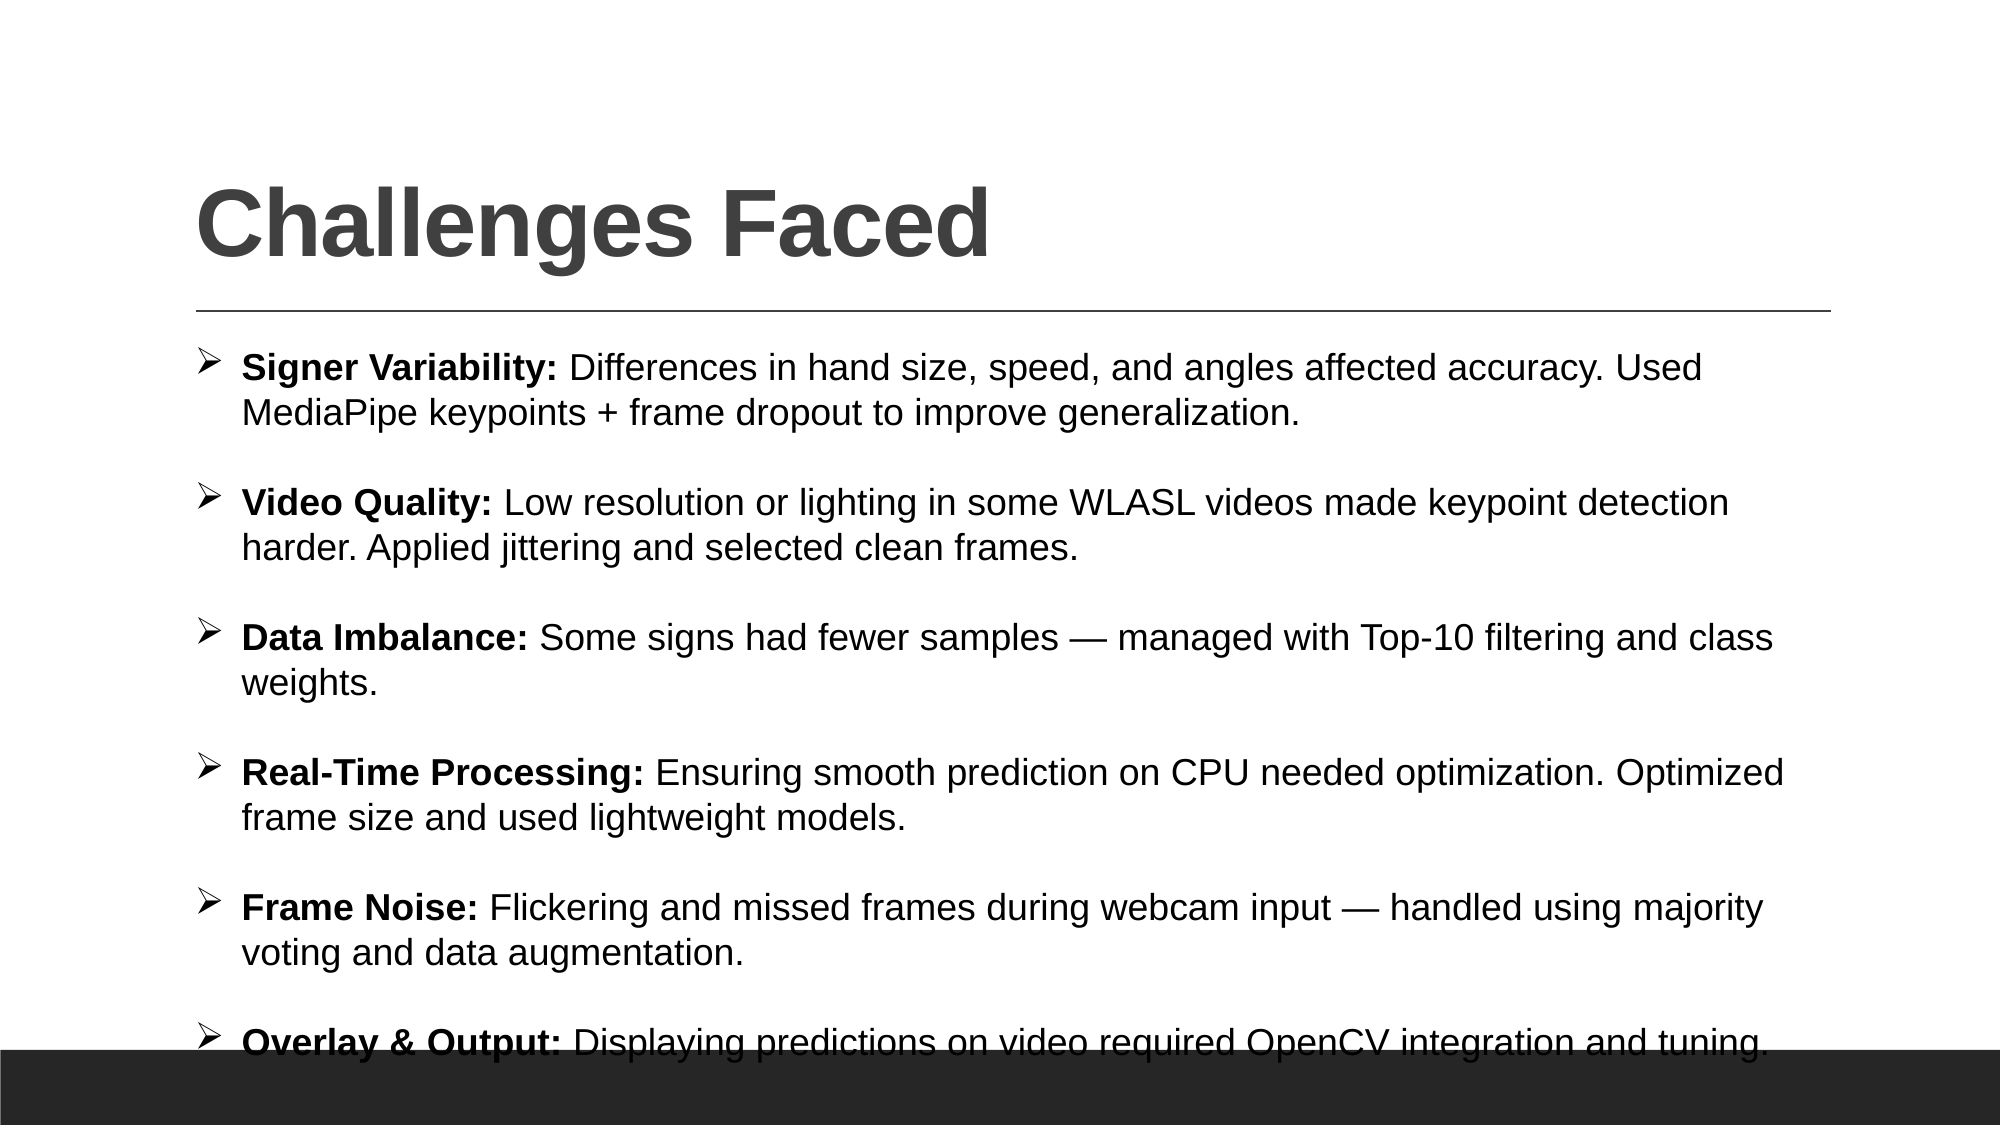

# Challenges Faced
Signer Variability: Differences in hand size, speed, and angles affected accuracy. Used MediaPipe keypoints + frame dropout to improve generalization.

Video Quality: Low resolution or lighting in some WLASL videos made keypoint detection harder. Applied jittering and selected clean frames.

Data Imbalance: Some signs had fewer samples — managed with Top-10 filtering and class weights.

Real-Time Processing: Ensuring smooth prediction on CPU needed optimization. Optimized frame size and used lightweight models.

Frame Noise: Flickering and missed frames during webcam input — handled using majority voting and data augmentation.

Overlay & Output: Displaying predictions on video required OpenCV integration and tuning.